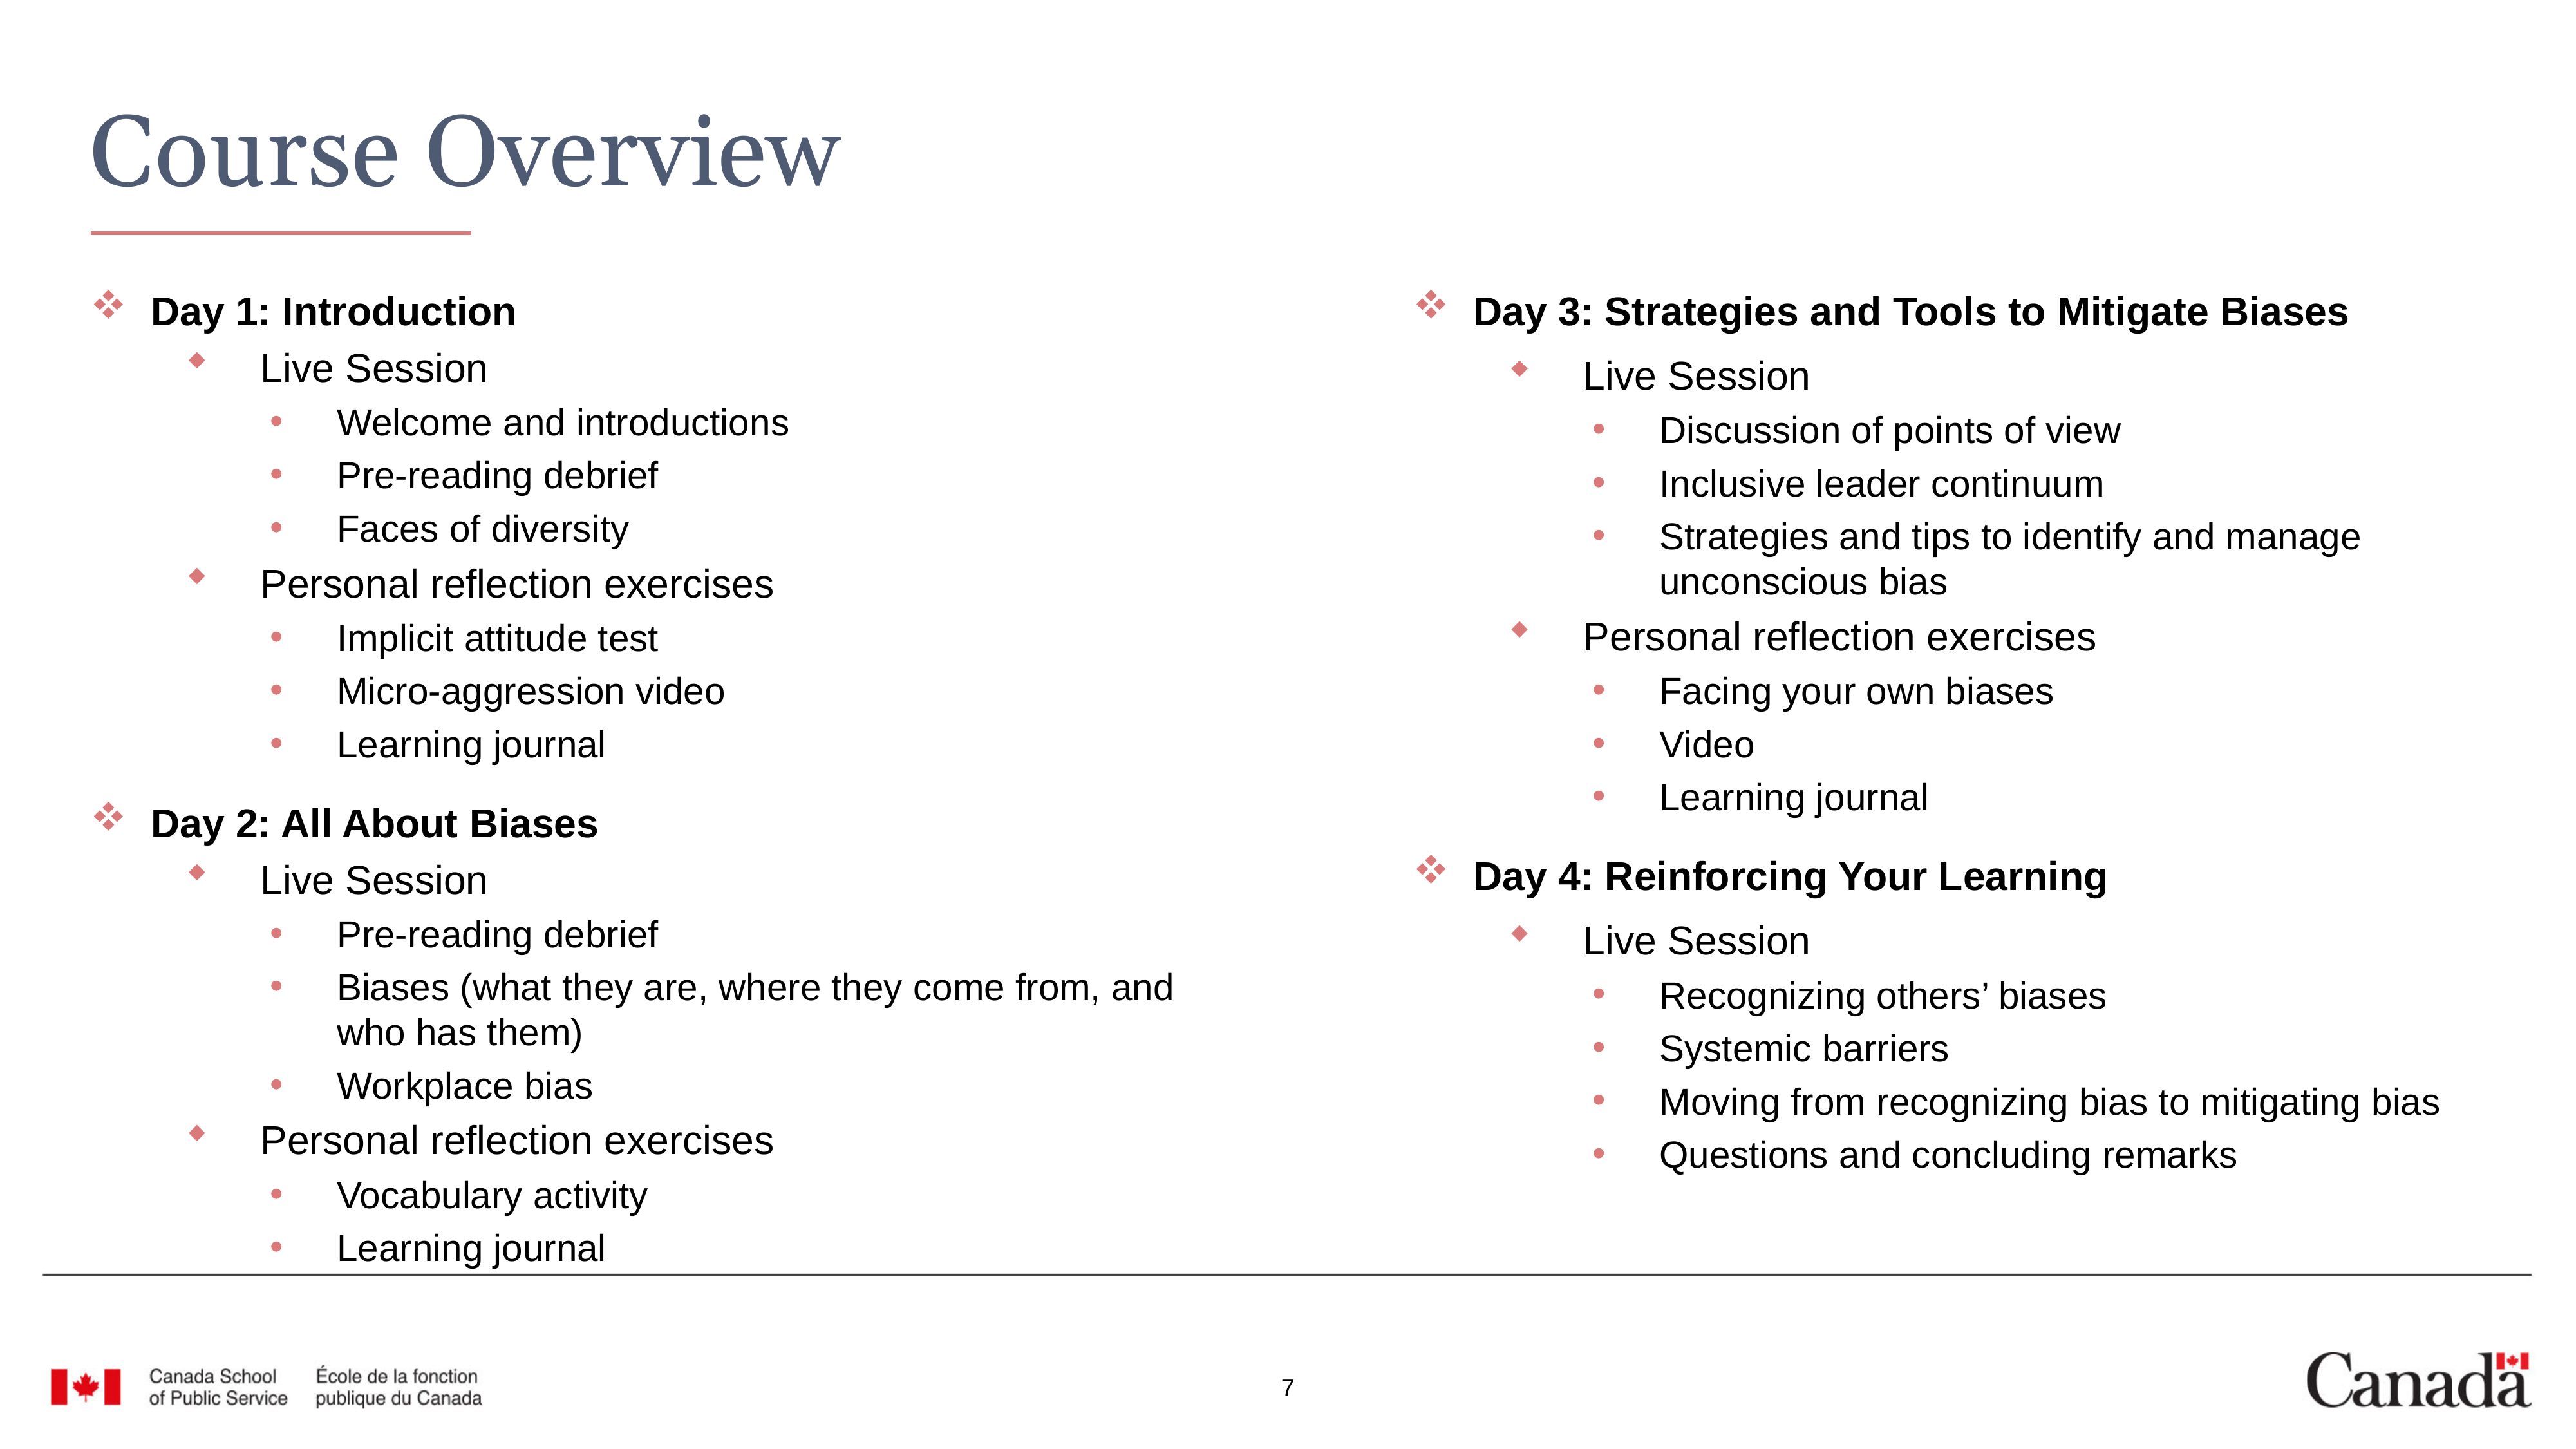

# Course Overview

Day 1: Introduction
Live Session
Welcome and introductions
Pre-reading debrief
Faces of diversity
Personal reflection exercises
Implicit attitude test
Micro-aggression video
Learning journal
Day 2: All About Biases
Live Session
Pre-reading debrief
Biases (what they are, where they come from, and who has them)
Workplace bias
Personal reflection exercises
Vocabulary activity
Learning journal

Day 3: Strategies and Tools to Mitigate Biases
Live Session
Discussion of points of view
Inclusive leader continuum
Strategies and tips to identify and manage unconscious bias
Personal reflection exercises
Facing your own biases
Video
Learning journal
Day 4: Reinforcing Your Learning
Live Session
Recognizing others’ biases
Systemic barriers
Moving from recognizing bias to mitigating bias
Questions and concluding remarks
7